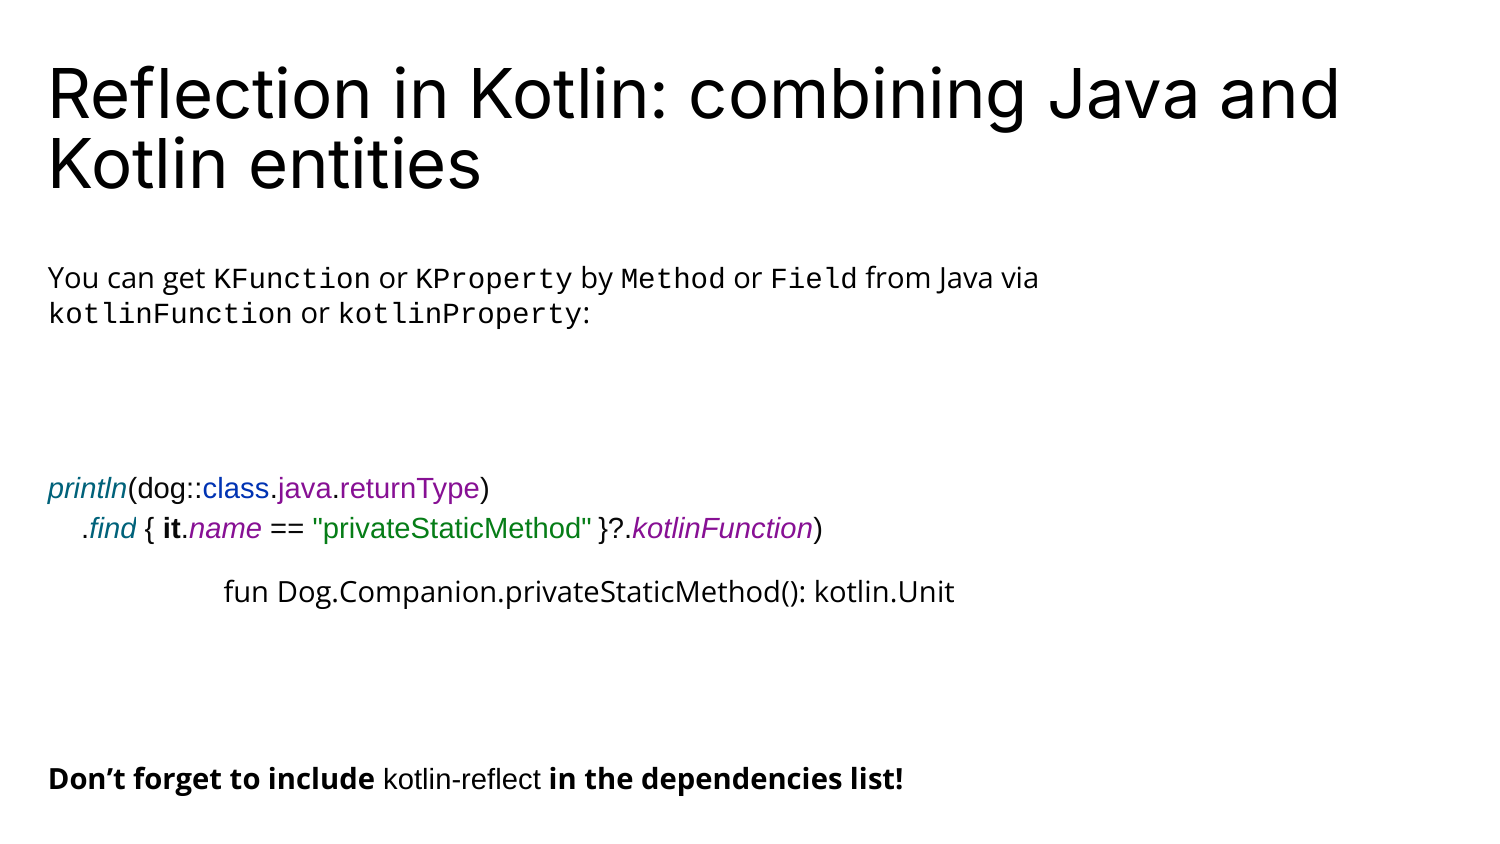

# Reflection in Kotlin: combining Java and Kotlin entities
You can get KFunction or KProperty by Method or Field from Java via kotlinFunction or kotlinProperty:
println(dog::class.java.returnType)
    .find { it.name == "privateStaticMethod" }?.kotlinFunction)

fun Dog.Companion.privateStaticMethod(): kotlin.Unit
Don’t forget to include kotlin-reflect in the dependencies list!